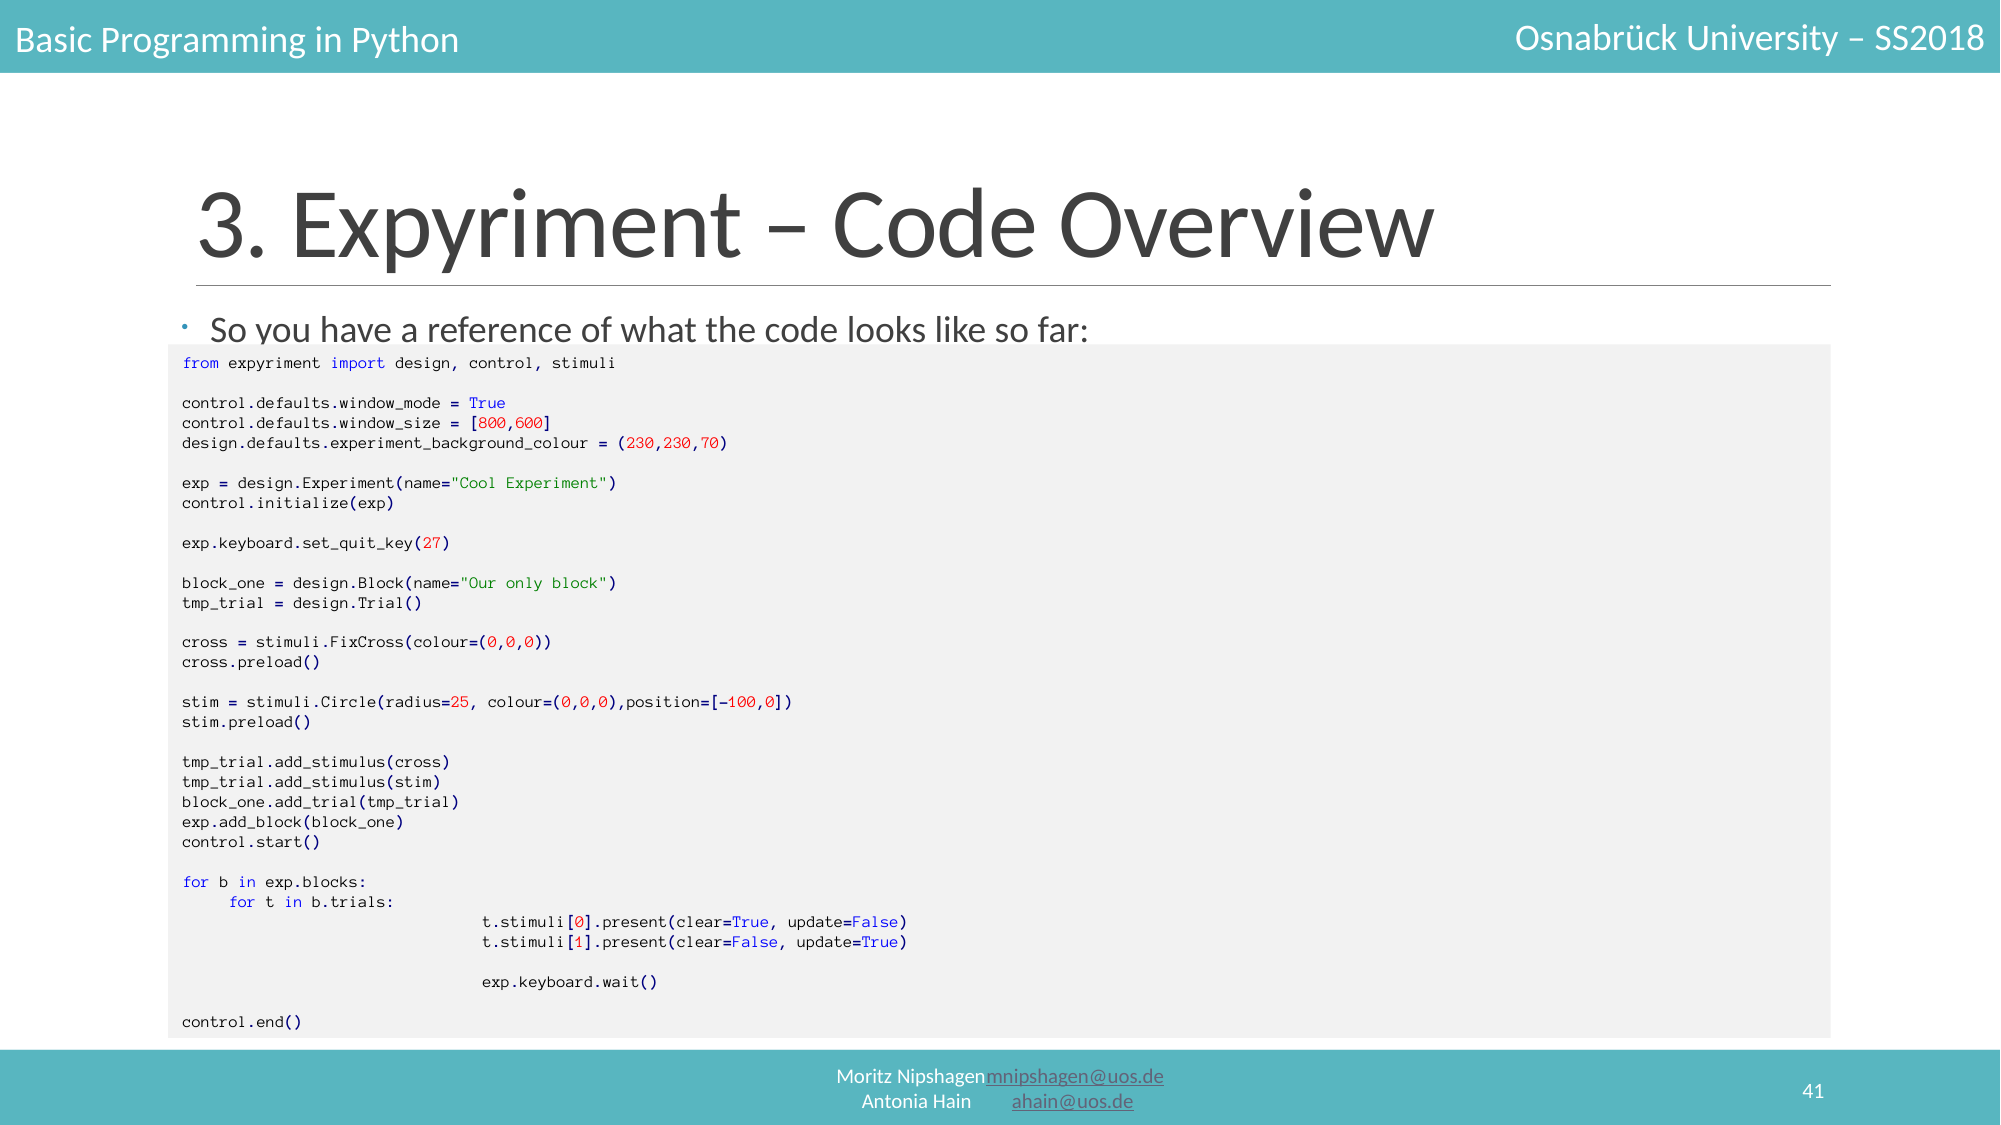

# 3. Expyriment – Code Overview
So you have a reference of what the code looks like so far:
from expyriment import design, control, stimuli

control.defaults.window_mode = True
control.defaults.window_size = [800,600]
design.defaults.experiment_background_colour = (230,230,70)

exp = design.Experiment(name="Cool Experiment")
control.initialize(exp)

exp.keyboard.set_quit_key(27)

block_one = design.Block(name="Our only block")
tmp_trial = design.Trial()

cross = stimuli.FixCross(colour=(0,0,0))
cross.preload()

stim = stimuli.Circle(radius=25, colour=(0,0,0),position=[-100,0])
stim.preload()

tmp_trial.add_stimulus(cross)
tmp_trial.add_stimulus(stim)
block_one.add_trial(tmp_trial)
exp.add_block(block_one)
control.start()

for b in exp.blocks:
     for t in b.trials:
		t.stimuli[0].present(clear=True, update=False)
		t.stimuli[1].present(clear=False, update=True)

		exp.keyboard.wait()

control.end()
41